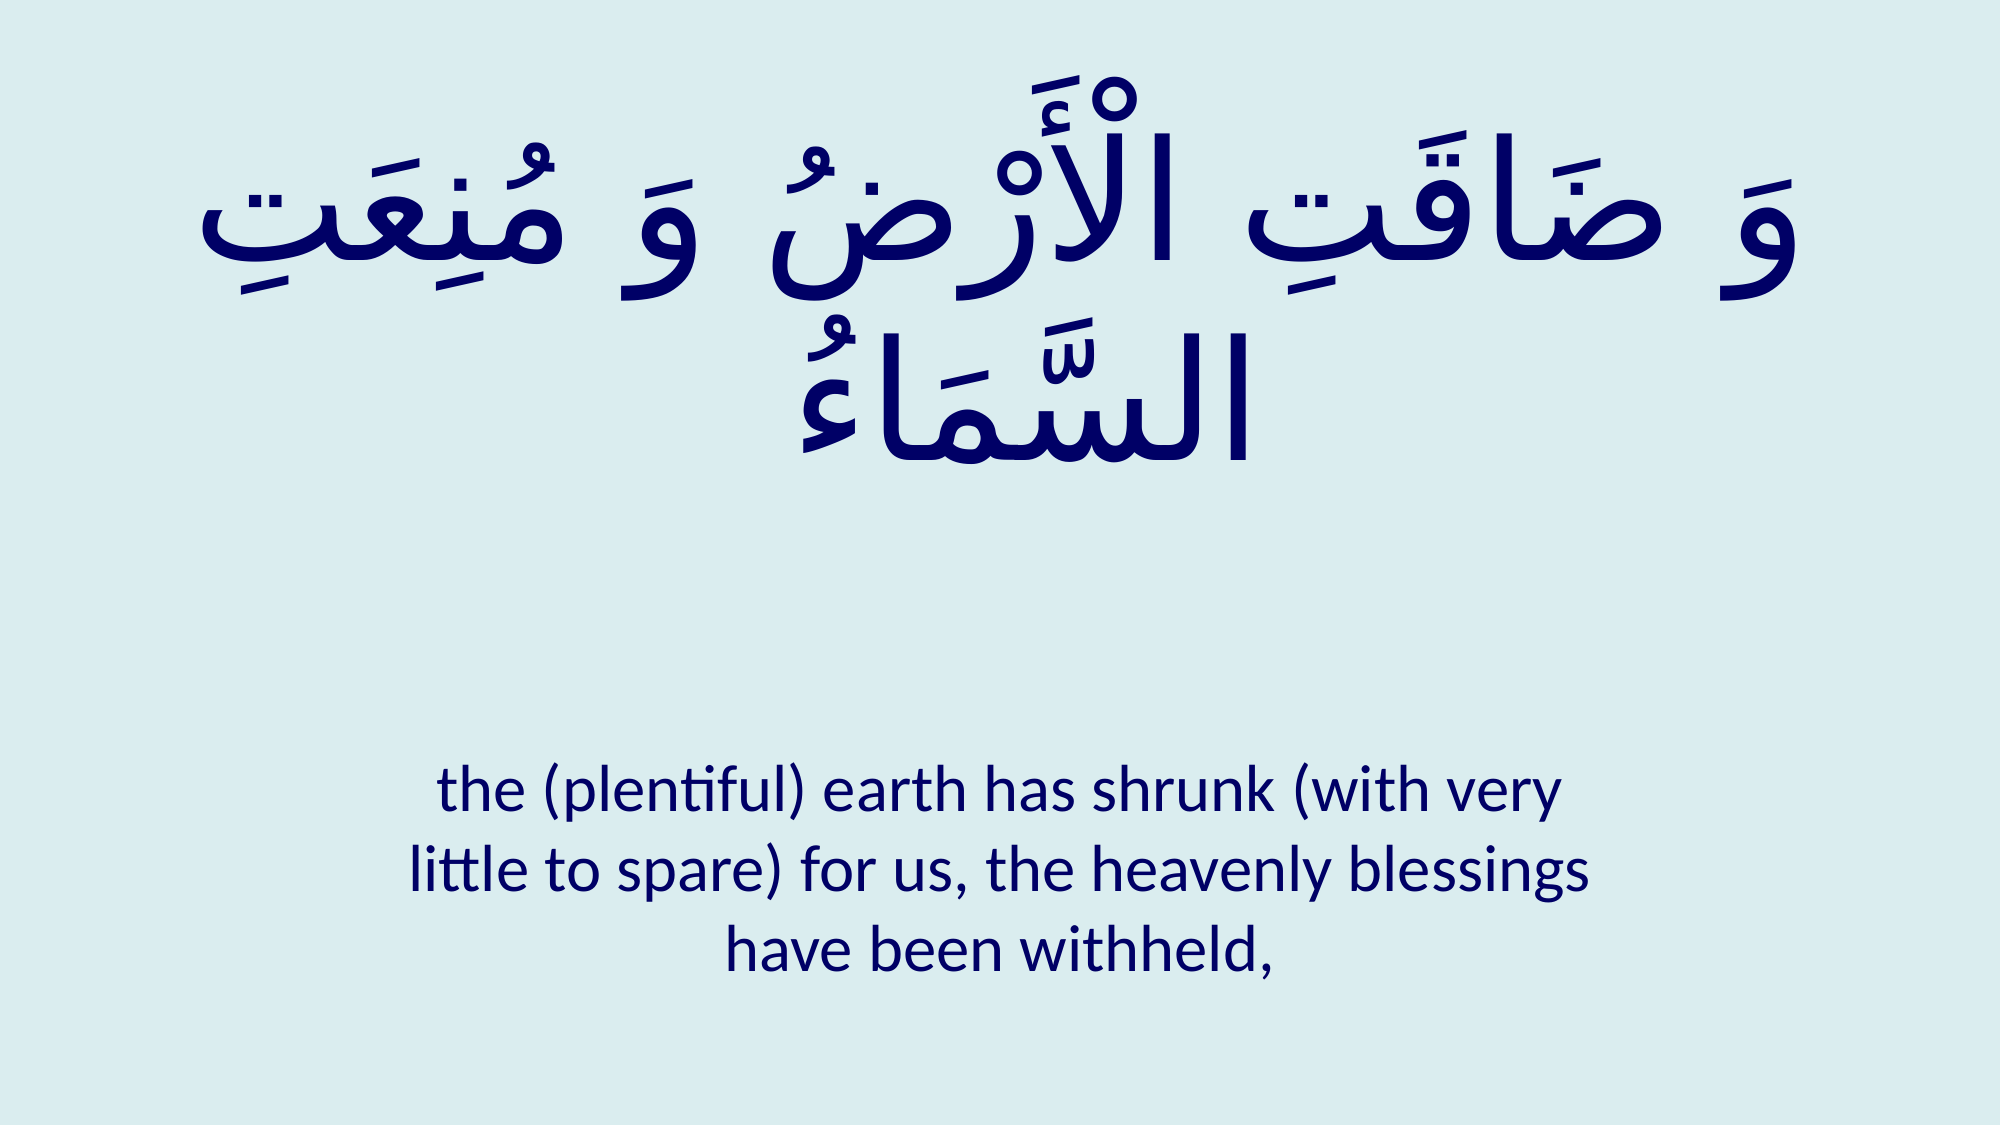

# وَ ضَاقَتِ الْأَرْضُ وَ مُنِعَتِ السَّمَاءُ
the (plentiful) earth has shrunk (with very little to spare) for us, the heavenly blessings have been withheld,